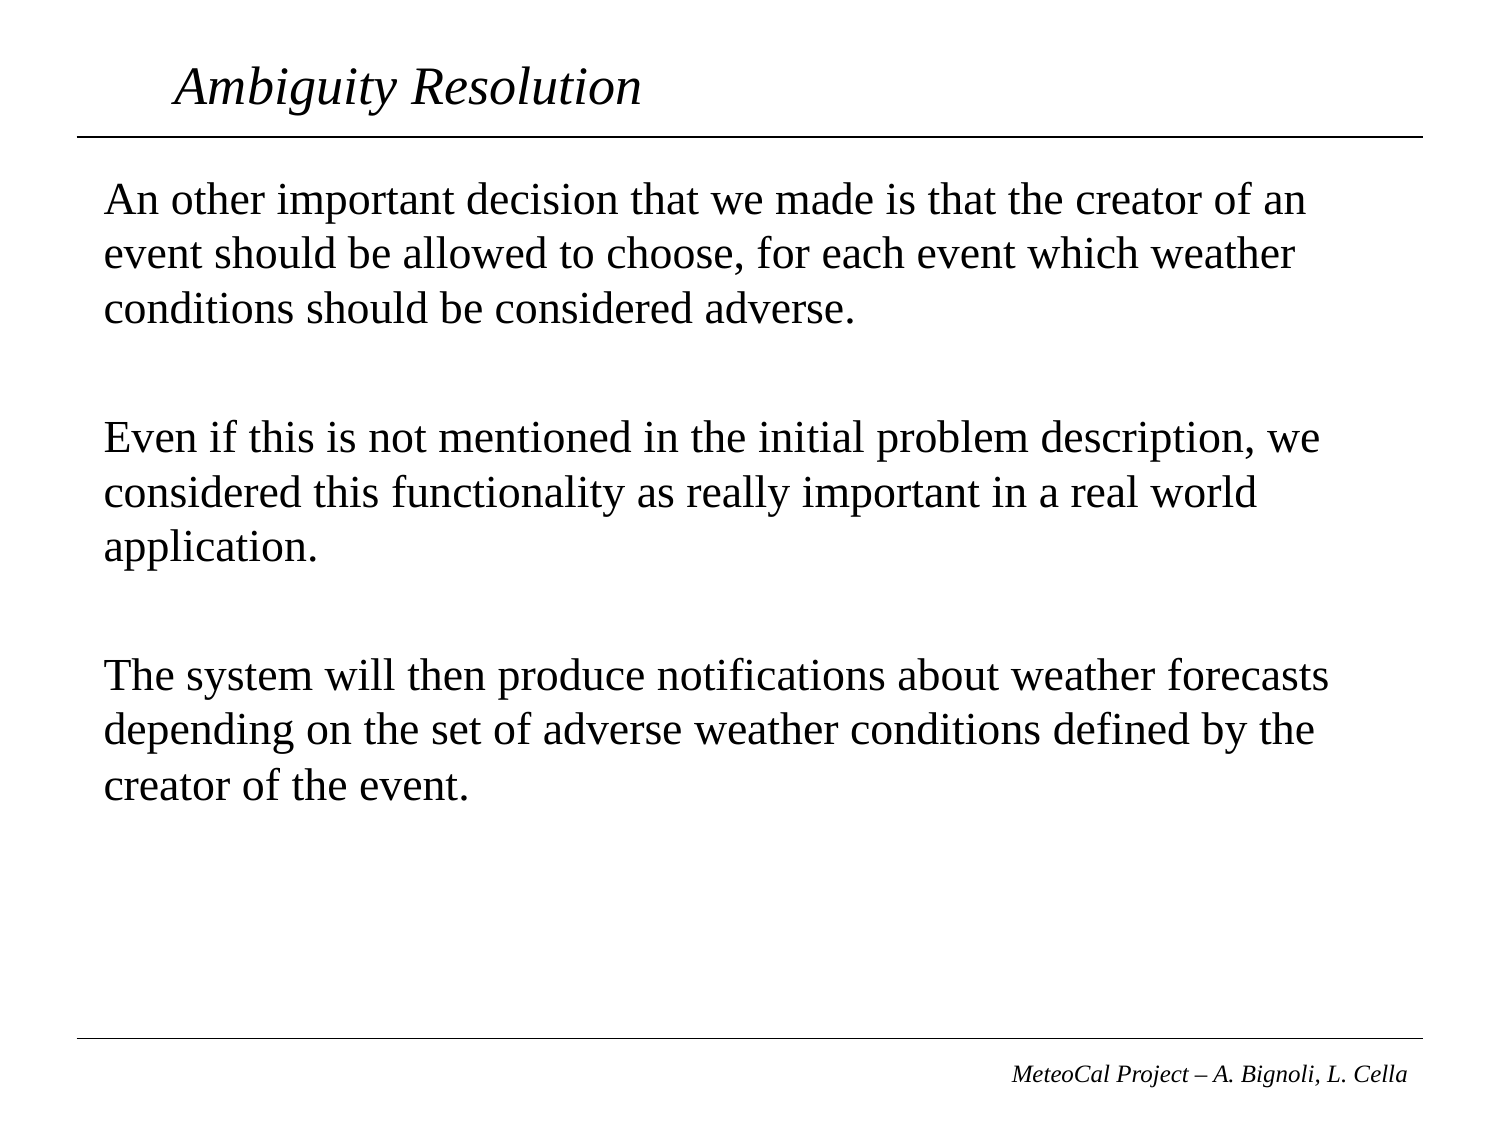

# Ambiguity Resolution
An other important decision that we made is that the creator of an event should be allowed to choose, for each event which weather conditions should be considered adverse.

Even if this is not mentioned in the initial problem description, we considered this functionality as really important in a real world application.

The system will then produce notifications about weather forecasts depending on the set of adverse weather conditions defined by the creator of the event.

MeteoCal Project – A. Bignoli, L. Cella